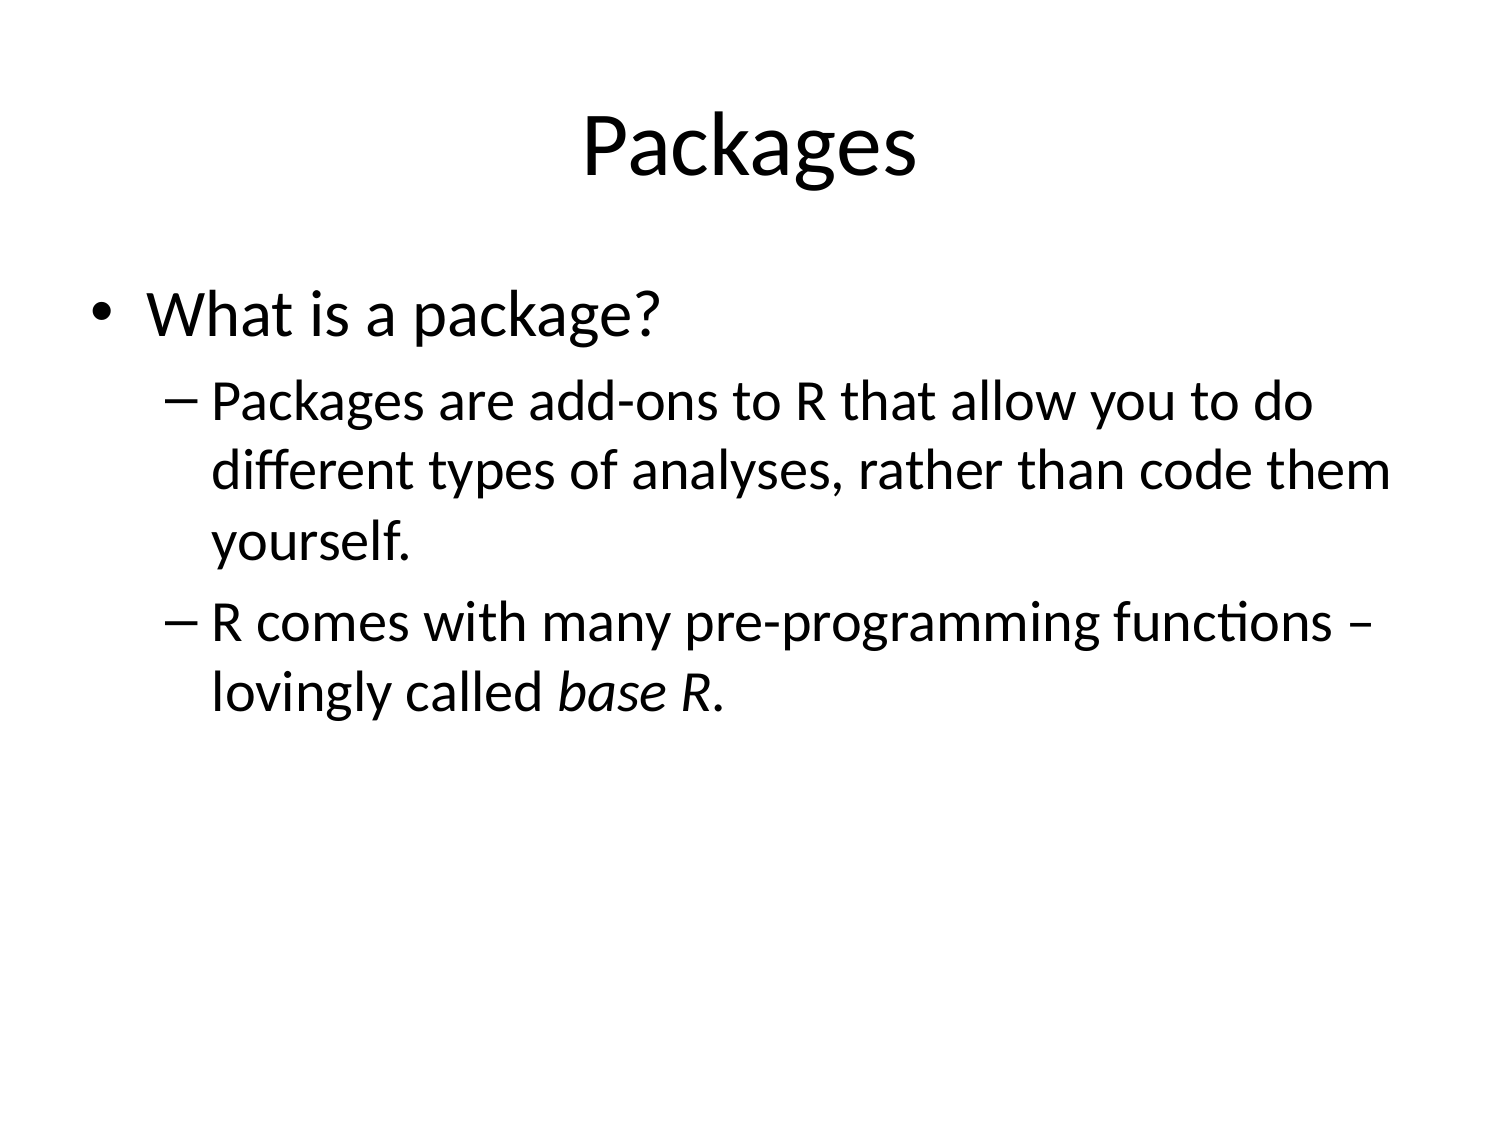

# Packages
What is a package?
Packages are add-ons to R that allow you to do different types of analyses, rather than code them yourself.
R comes with many pre-programming functions – lovingly called base R.